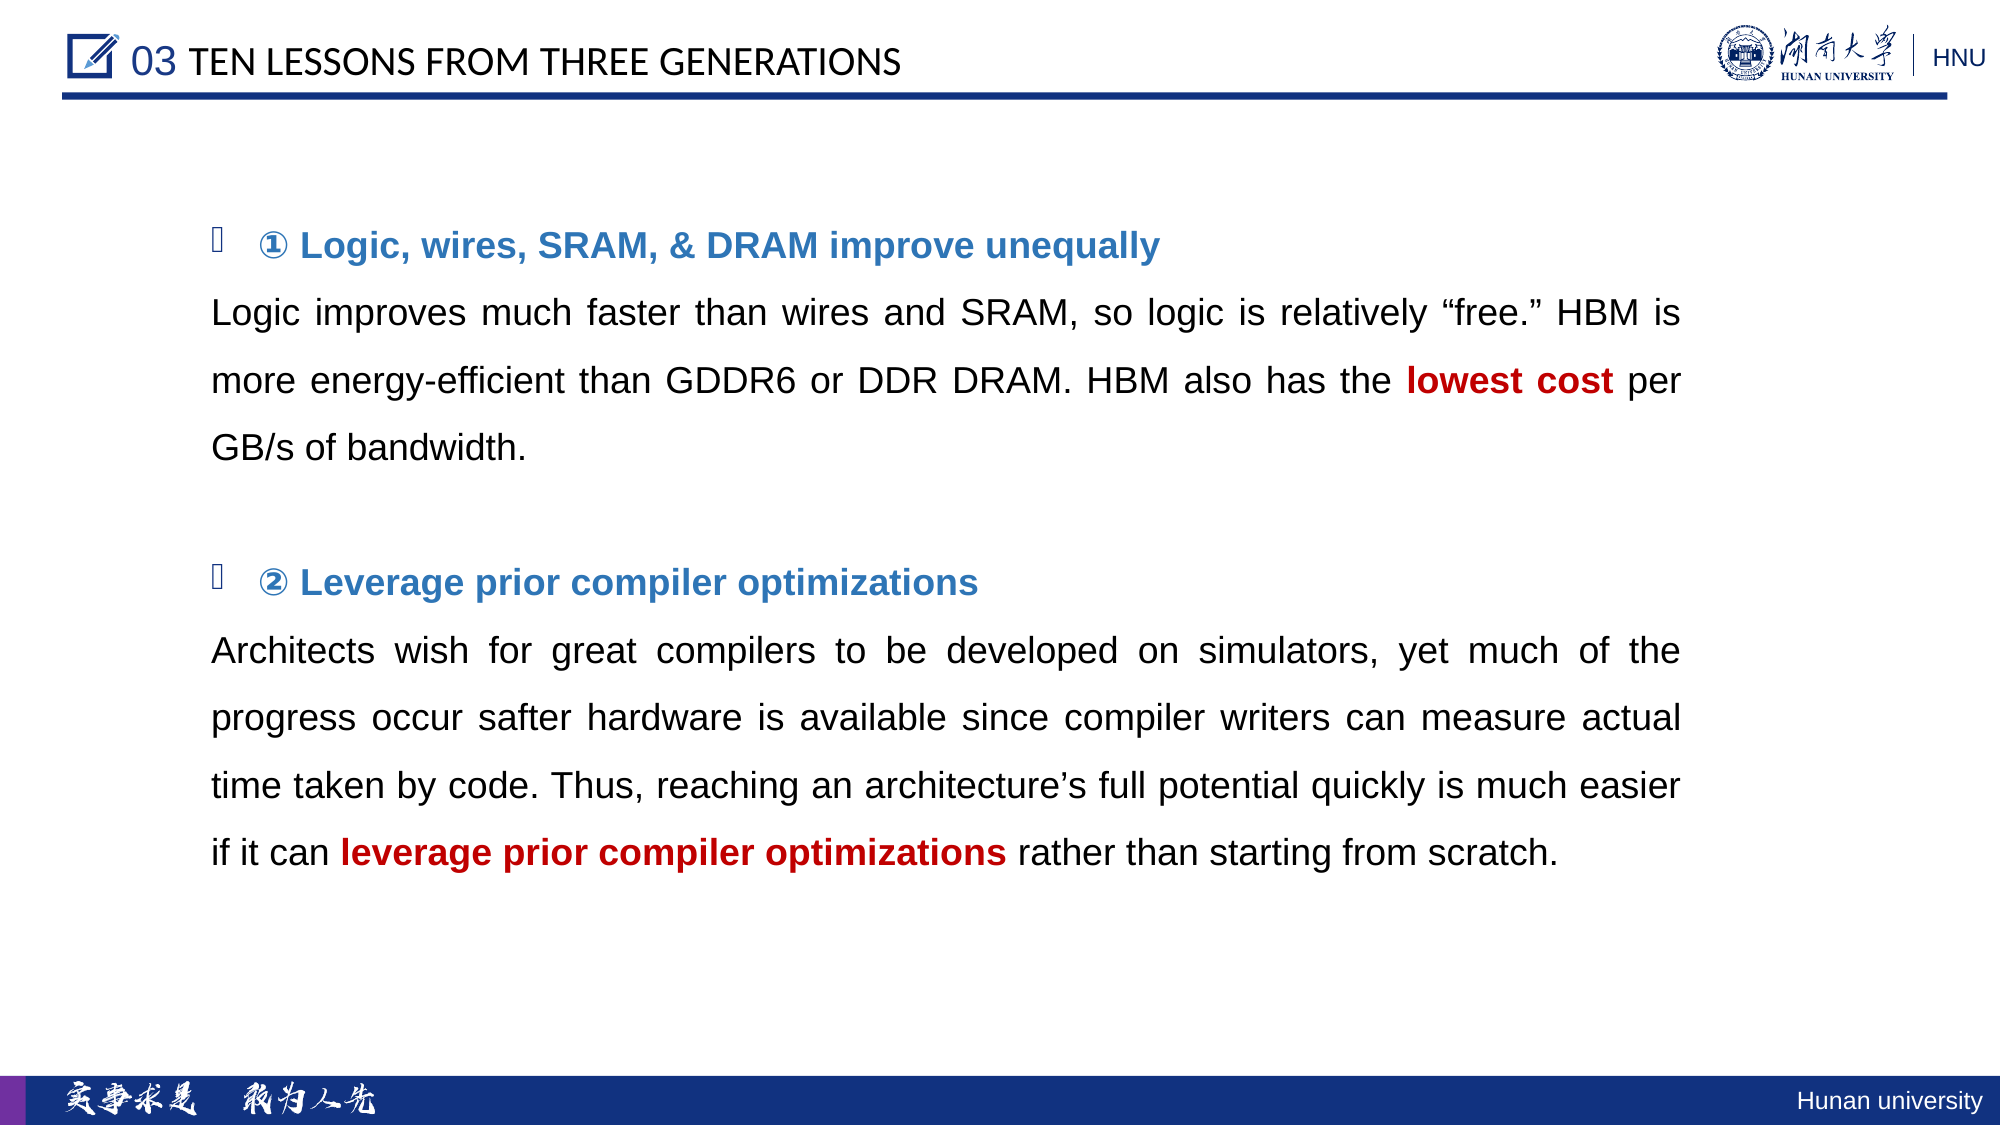

03 Ten Lessons From Three Generations

① Logic, wires, SRAM, & DRAM improve unequally
Logic improves much faster than wires and SRAM, so logic is relatively “free.” HBM is more energy-efficient than GDDR6 or DDR DRAM. HBM also has the lowest cost per GB/s of bandwidth.

② Leverage prior compiler optimizations
Architects wish for great compilers to be developed on simulators, yet much of the progress occur safter hardware is available since compiler writers can measure actual time taken by code. Thus, reaching an architecture’s full potential quickly is much easier if it can leverage prior compiler optimizations rather than starting from scratch.